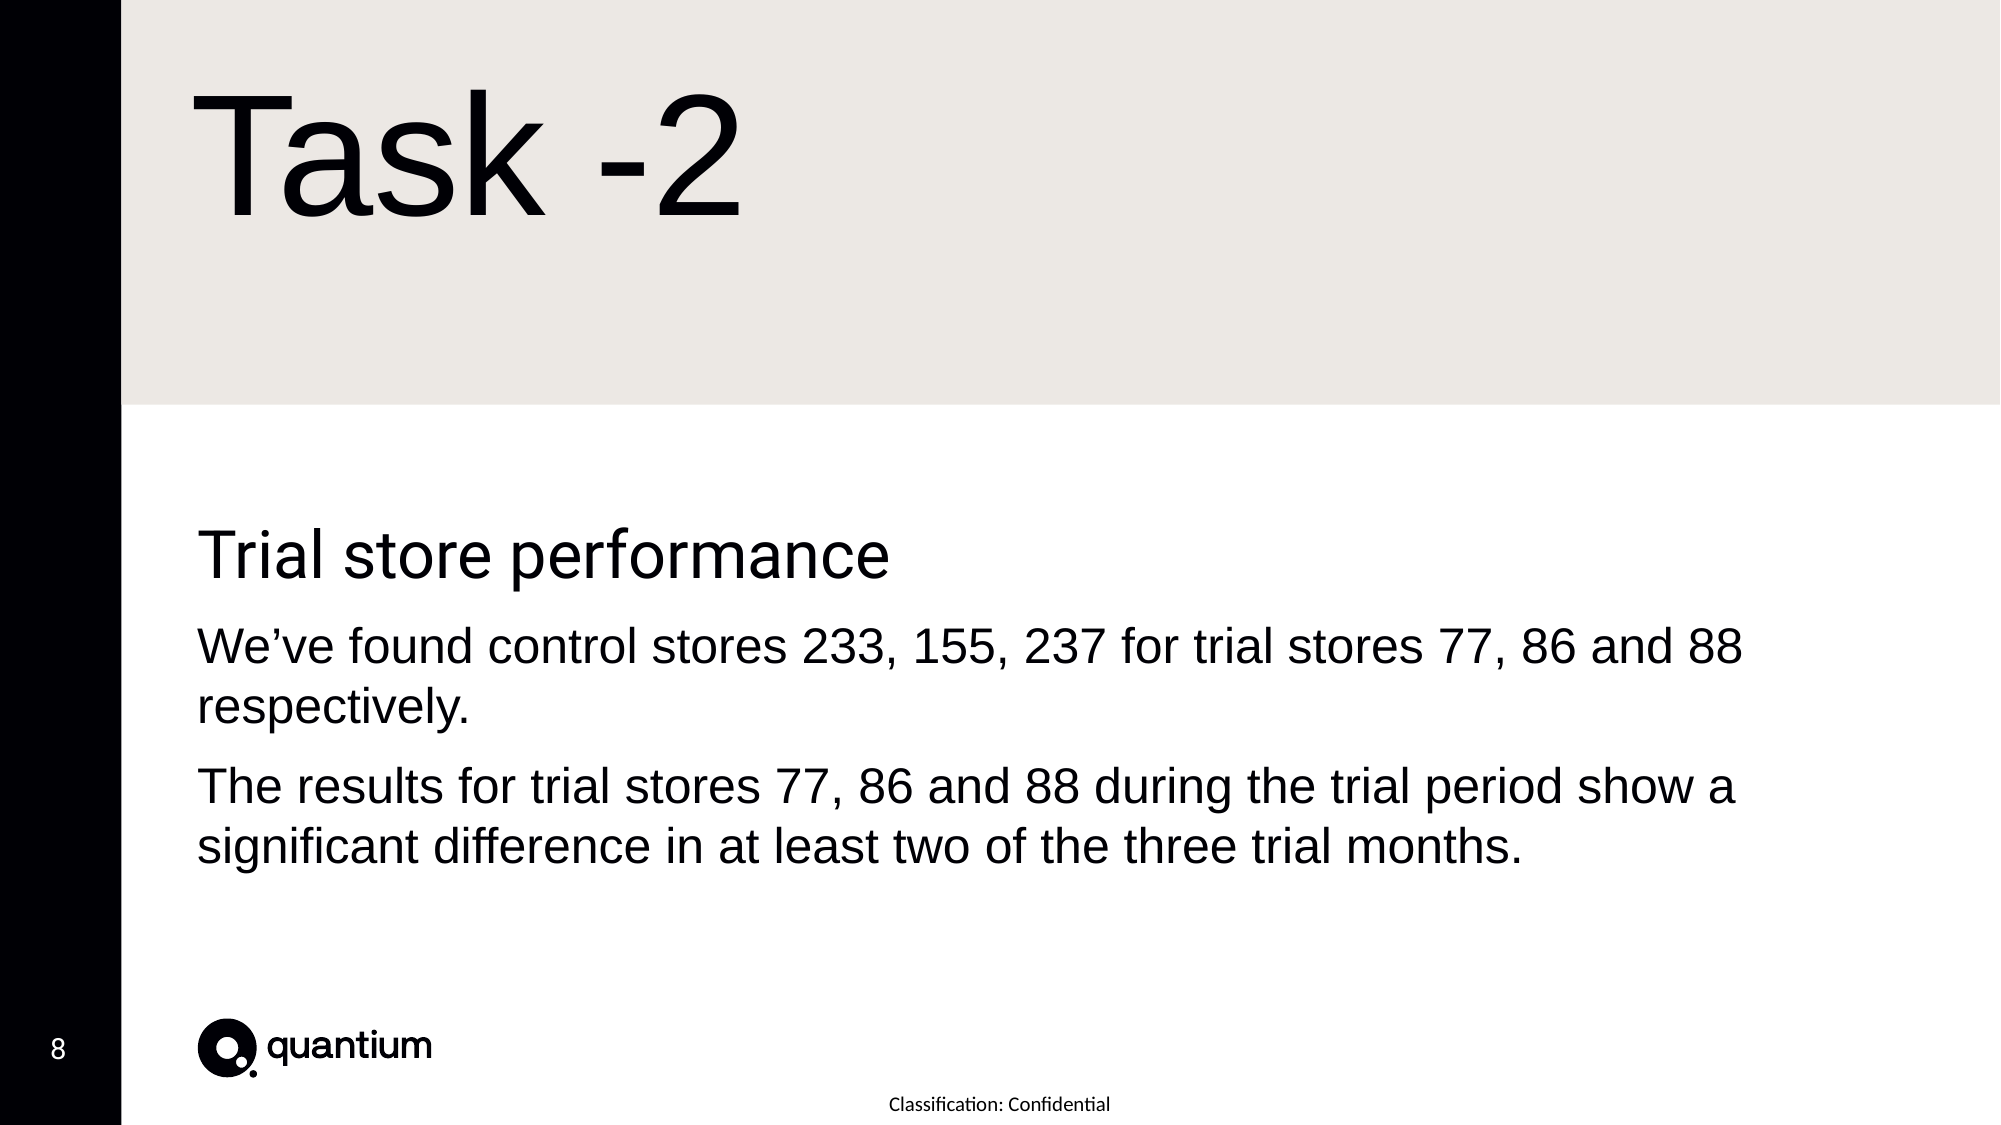

# Task -2
Trial store performance
We’ve found control stores 233, 155, 237 for trial stores 77, 86 and 88 respectively.
The results for trial stores 77, 86 and 88 during the trial period show a significant difference in at least two of the three trial months.